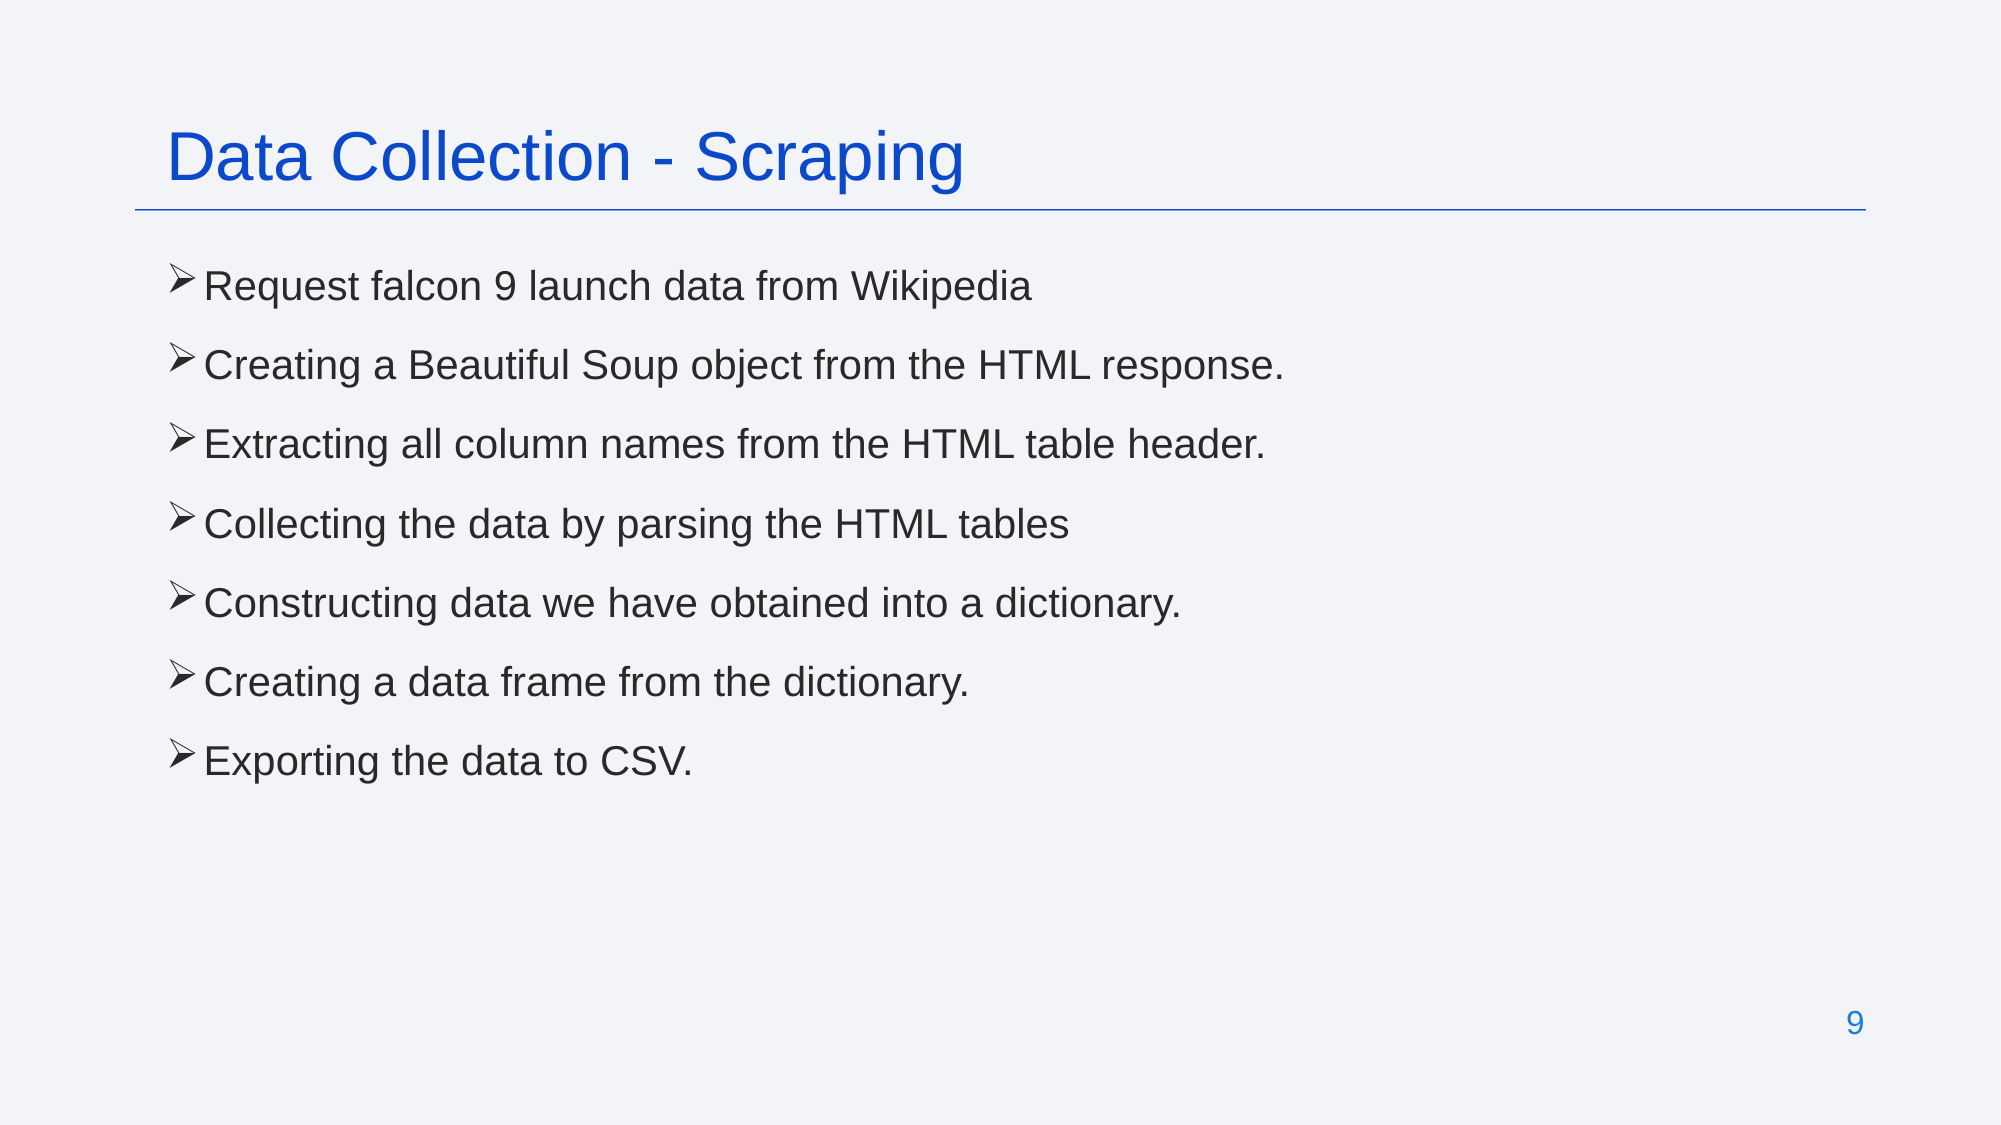

Data Collection - Scraping
Request falcon 9 launch data from Wikipedia
Creating a Beautiful Soup object from the HTML response.
Extracting all column names from the HTML table header.
Collecting the data by parsing the HTML tables
Constructing data we have obtained into a dictionary.
Creating a data frame from the dictionary.
Exporting the data to CSV.

9